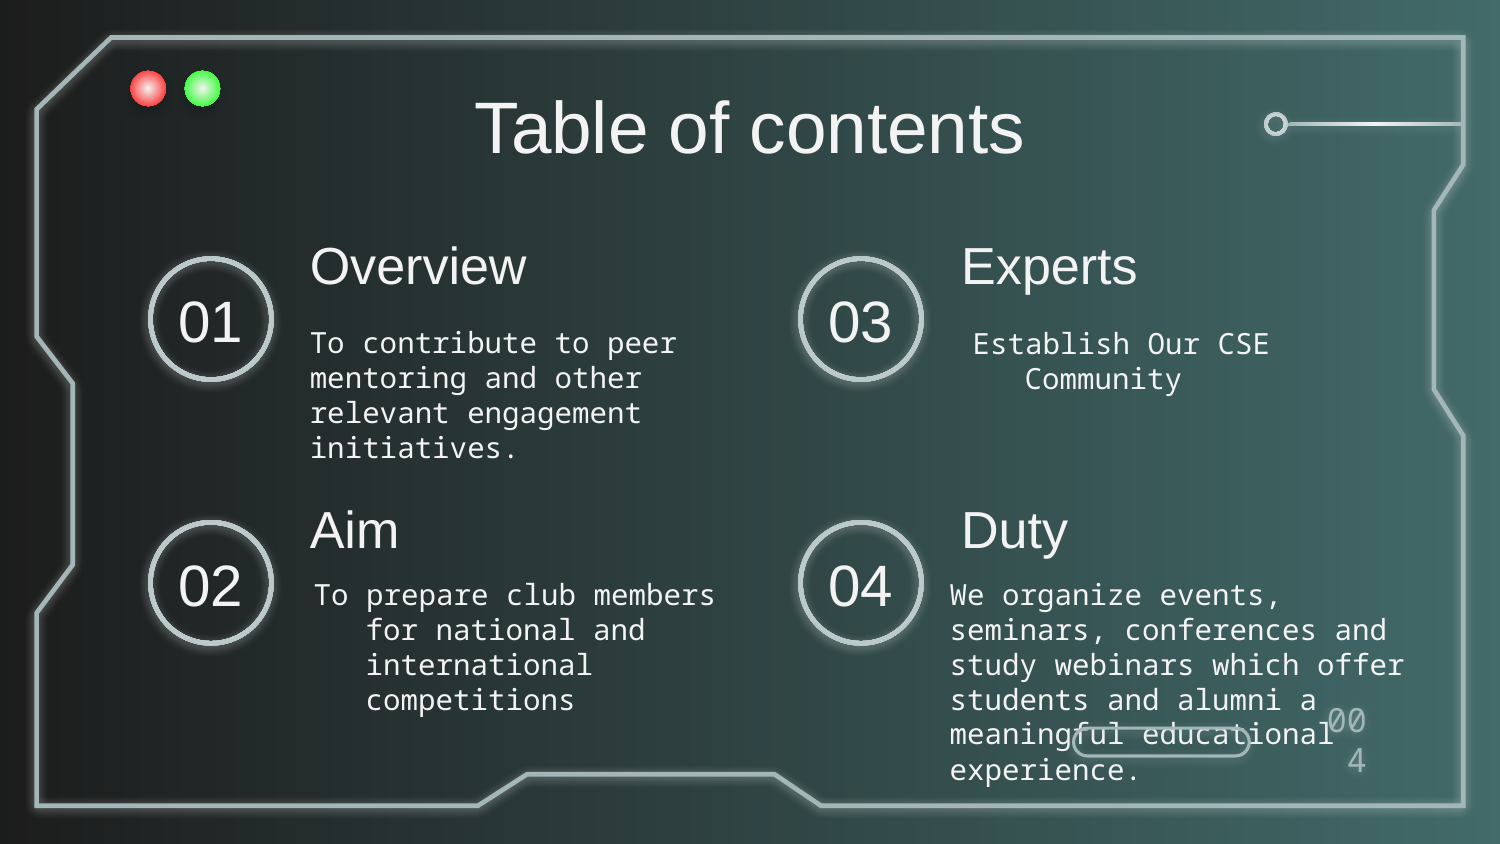

Table of contents

Experts
# Overview

01
03
To contribute to peer mentoring and other relevant engagement initiatives.
Establish Our CSE Community
Aim
Duty

02
04
To prepare club members for national and international competitions
We organize events, seminars, conferences and study webinars which offer students and alumni a meaningful educational experience.
004